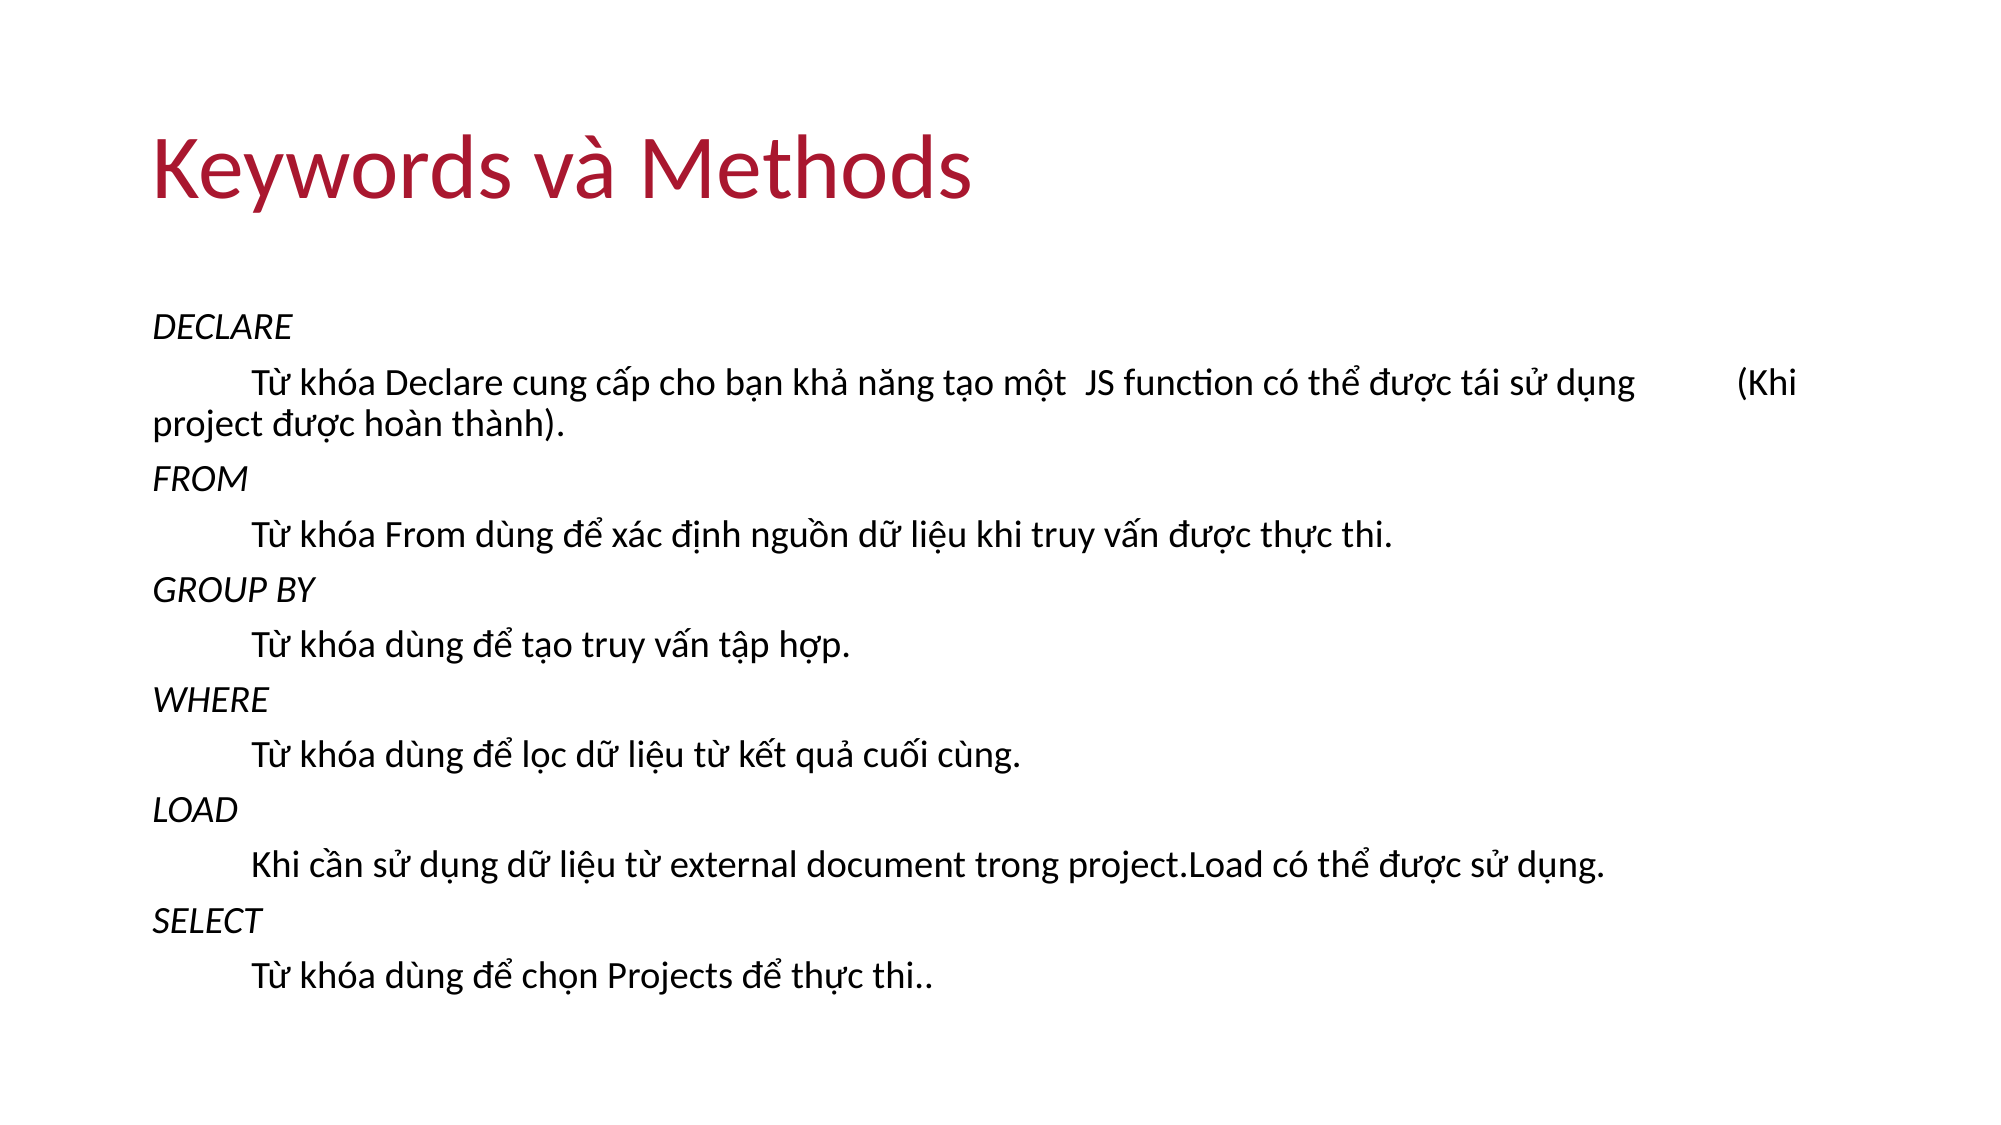

# Keywords và Methods
DECLARE
	Từ khóa Declare cung cấp cho bạn khả năng tạo một  JS function có thể được tái sử dụng 	(Khi project được hoàn thành).
FROM
	Từ khóa From dùng để xác định nguồn dữ liệu khi truy vấn được thực thi.
GROUP BY
	Từ khóa dùng để tạo truy vấn tập hợp.
WHERE
	Từ khóa dùng để lọc dữ liệu từ kết quả cuối cùng.
LOAD
	Khi cần sử dụng dữ liệu từ external document trong project.Load có thể được sử dụng.
SELECT
	Từ khóa dùng để chọn Projects để thực thi..